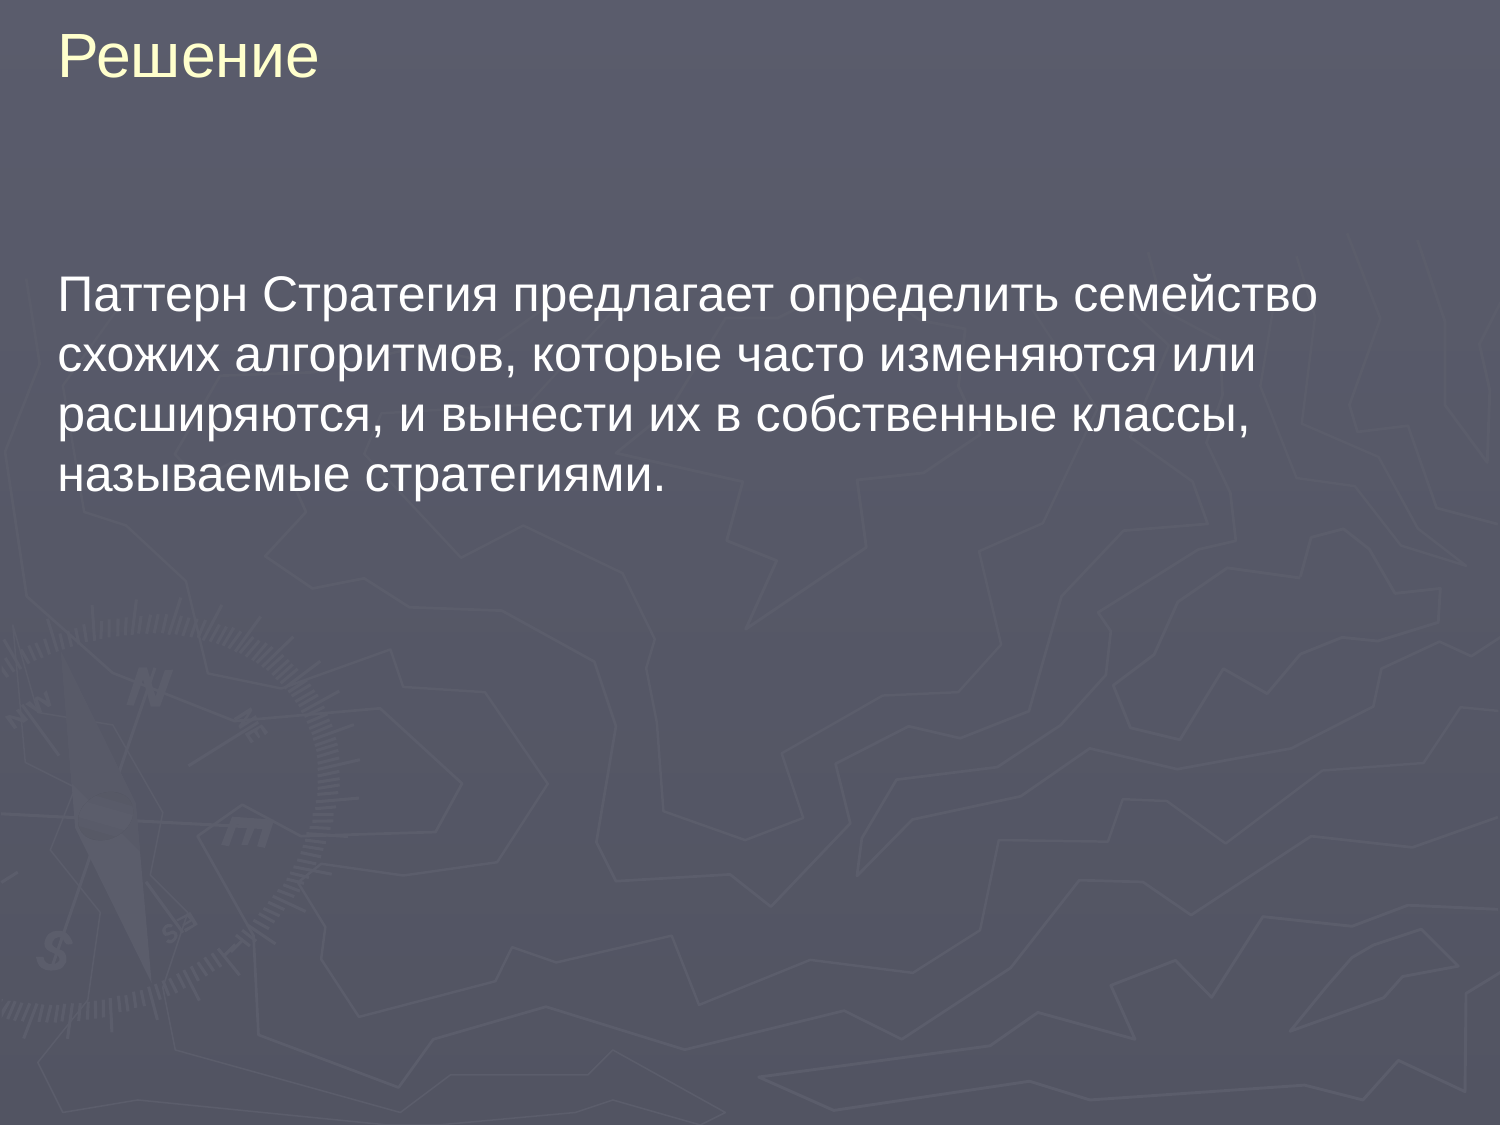

Решение
Паттерн Стратегия предлагает определить семейство схожих алгоритмов, которые часто изменяются или расширяются, и вынести их в собственные классы, называемые стратегиями.